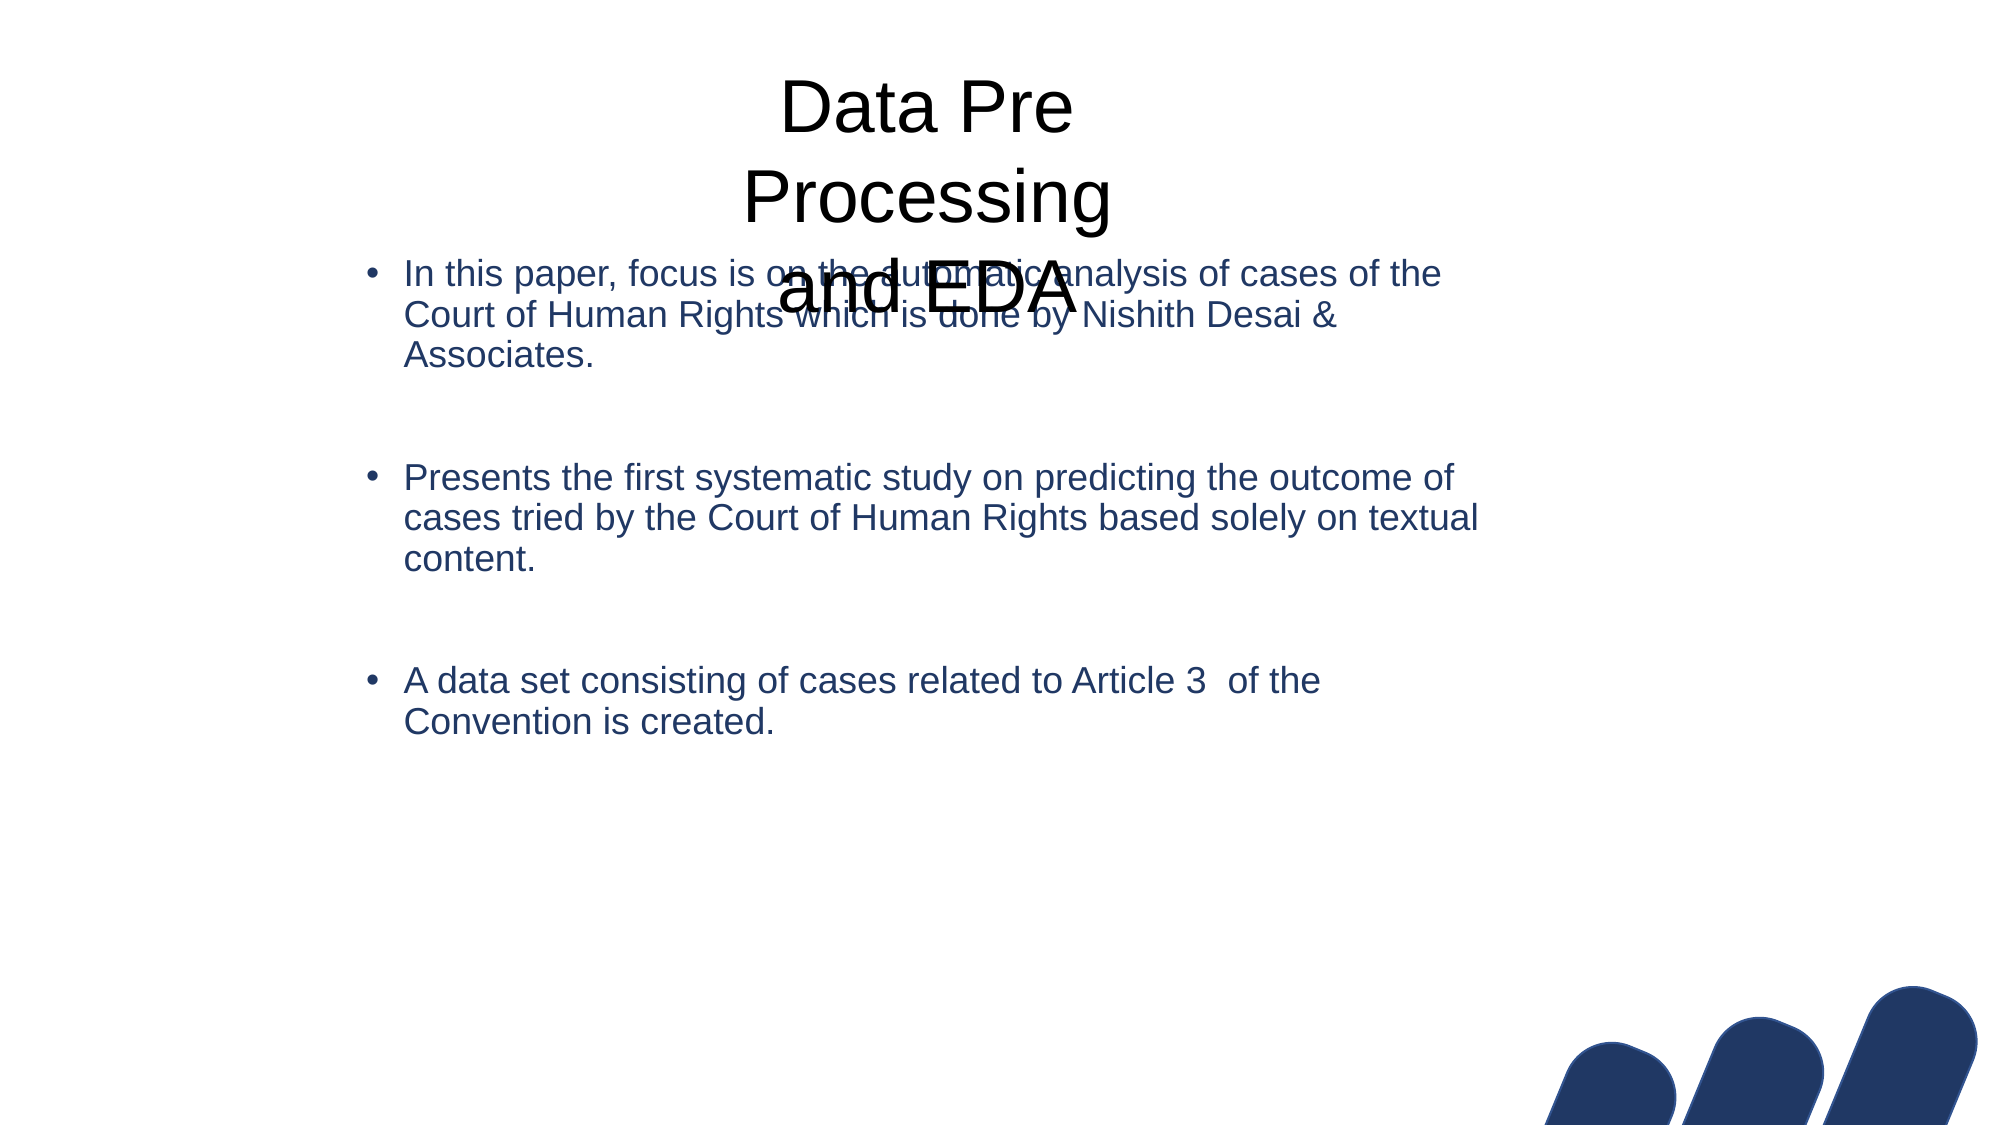

Data Pre Processing and EDA
In this paper, focus is on the automatic analysis of cases of the Court of Human Rights which is done by Nishith Desai & Associates.

Presents the first systematic study on predicting the outcome of cases tried by the Court of Human Rights based solely on textual content.

A data set consisting of cases related to Article 3  of the Convention is created.